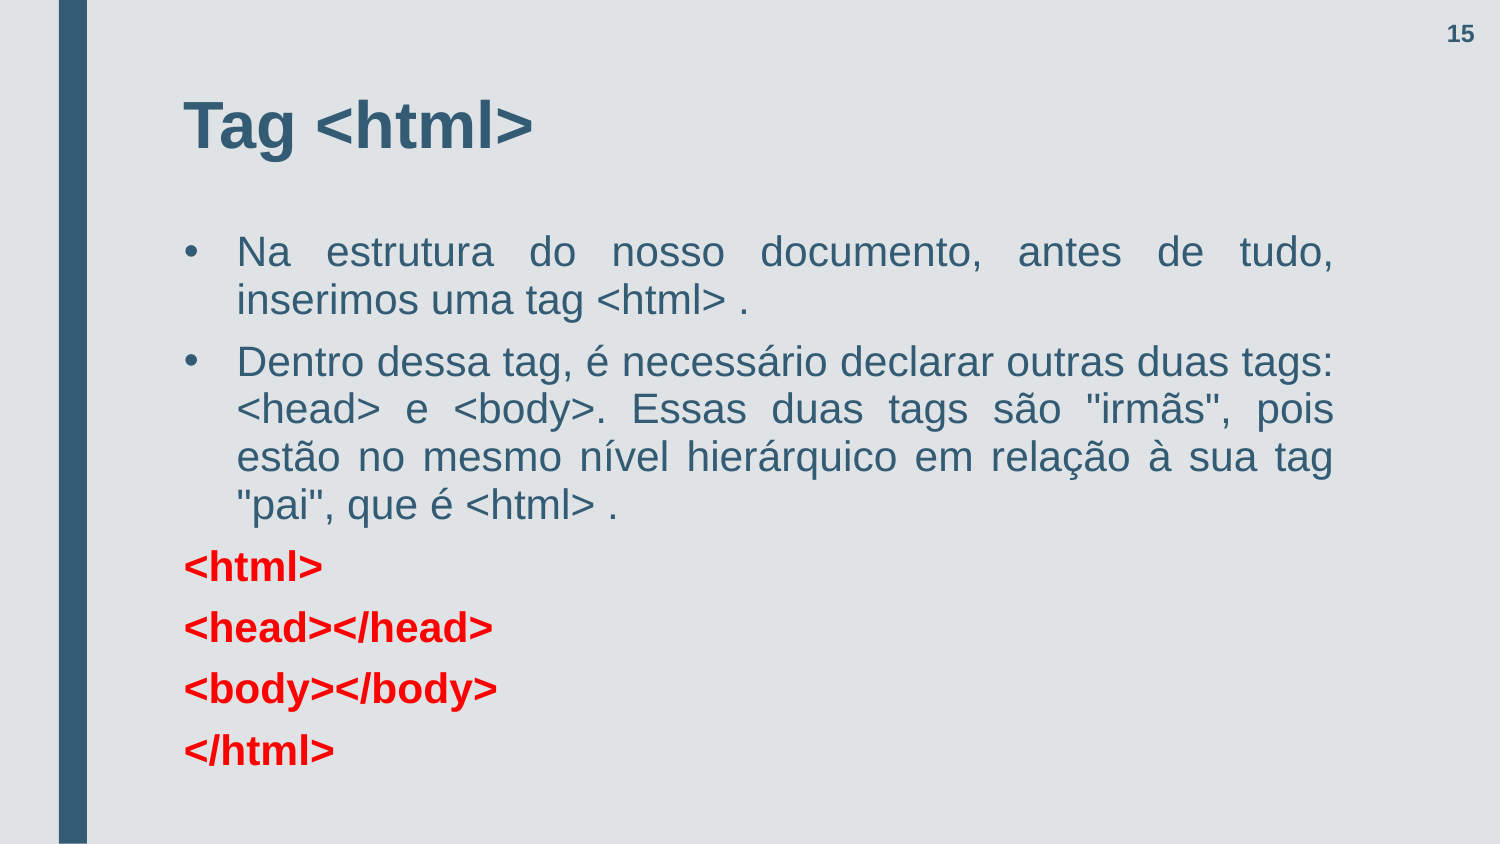

15
# Tag <html>
Na estrutura do nosso documento, antes de tudo, inserimos uma tag <html> .
Dentro dessa tag, é necessário declarar outras duas tags: <head> e <body>. Essas duas tags são "irmãs", pois estão no mesmo nível hierárquico em relação à sua tag "pai", que é <html> .
<html>
<head></head>
<body></body>
</html>